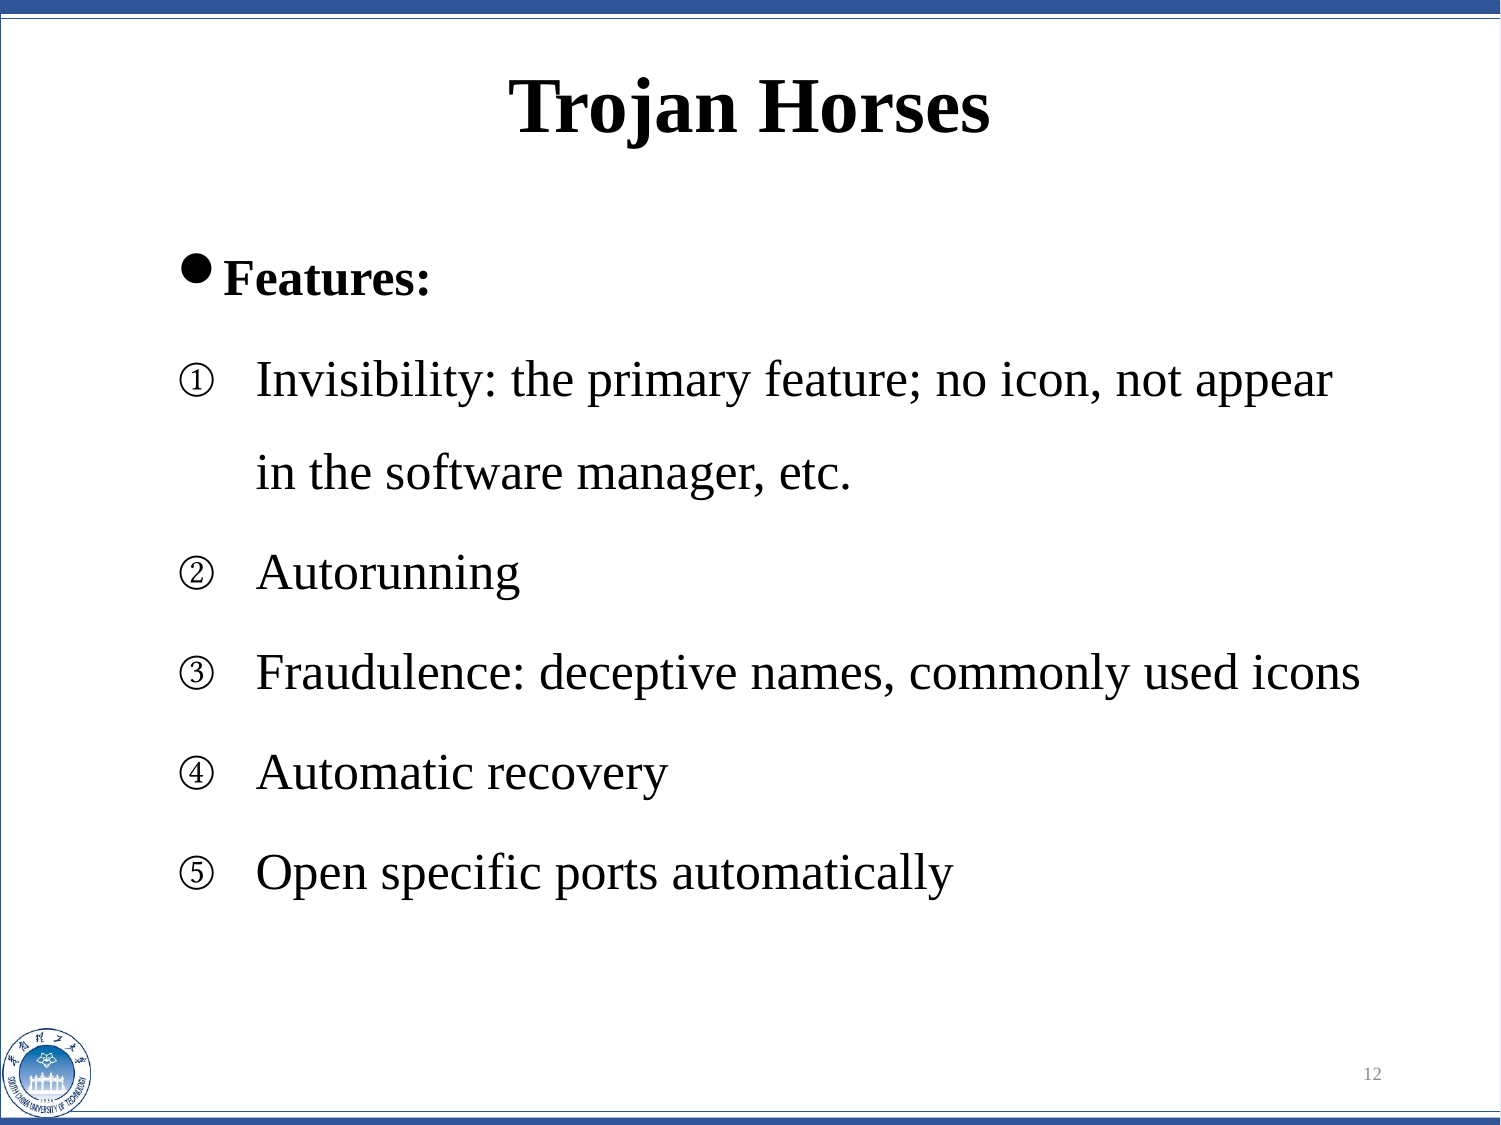

# Trojan Horses
Features:
Invisibility: the primary feature; no icon, not appear in the software manager, etc.
Autorunning
Fraudulence: deceptive names, commonly used icons
Automatic recovery
Open specific ports automatically

12